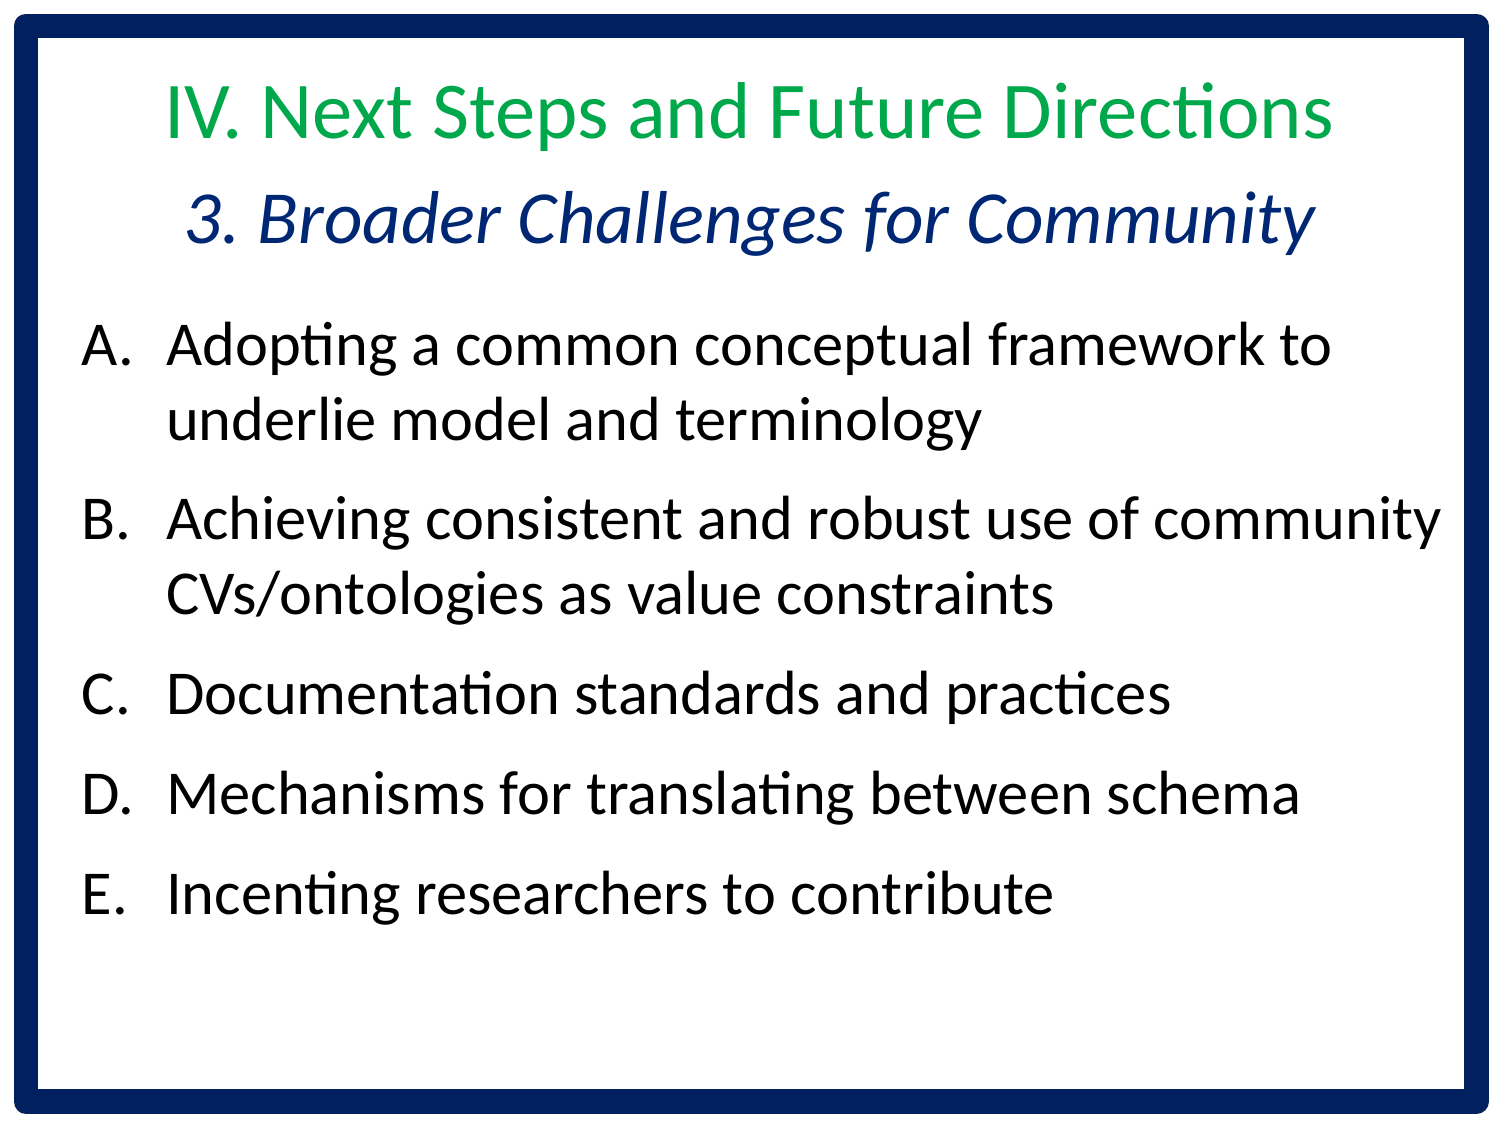

# IV. Next Steps and Future Directions

3. Broader Challenges for Community
Adopting a common conceptual framework to underlie model and terminology
Achieving consistent and robust use of community CVs/ontologies as value constraints
Documentation standards and practices
Mechanisms for translating between schema
Incenting researchers to contribute